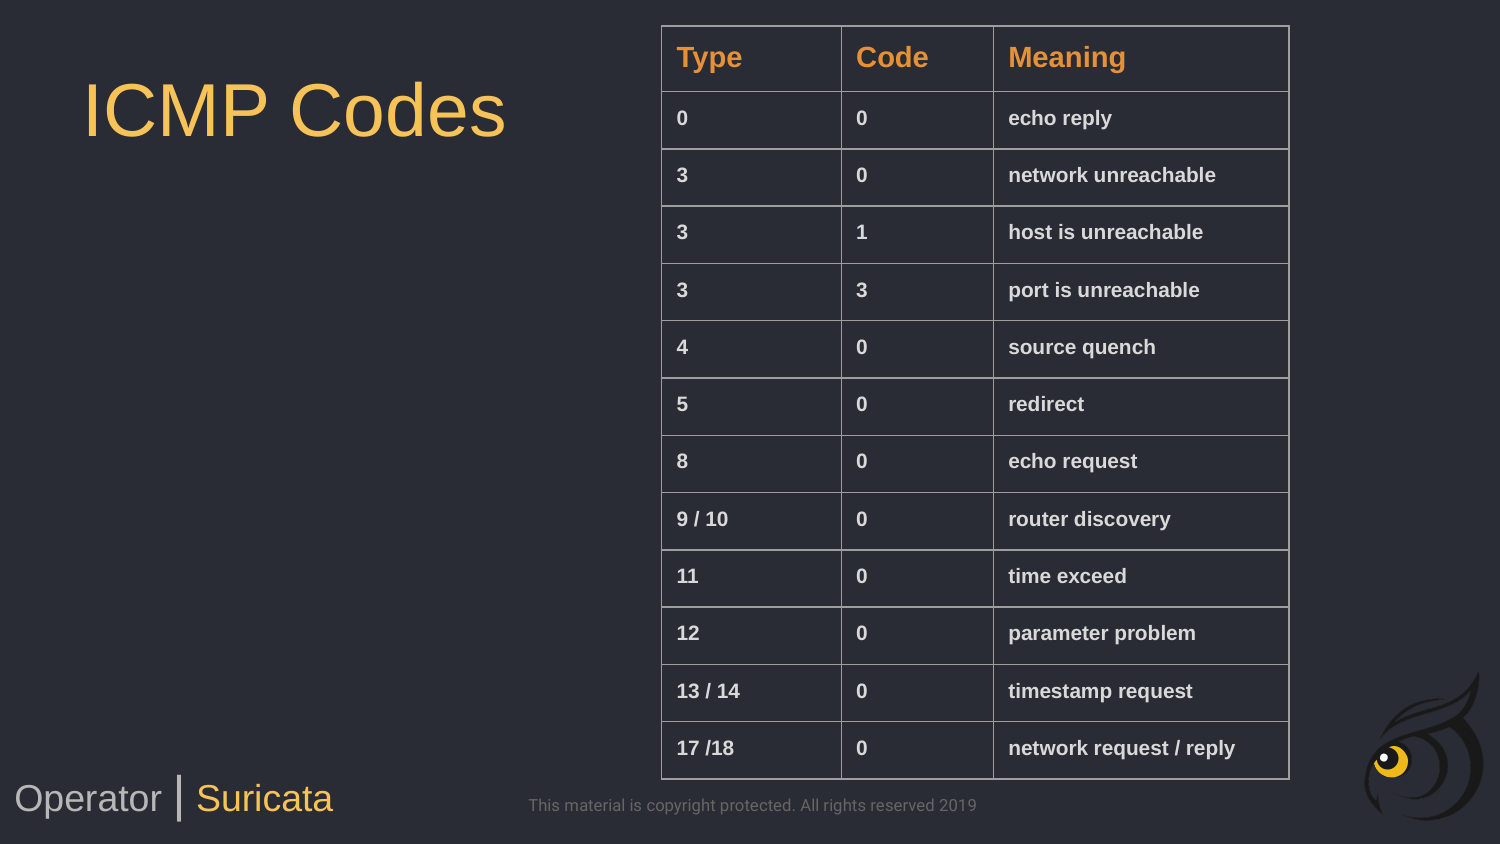

| Type | Code | Meaning |
| --- | --- | --- |
| 0 | 0 | echo reply |
| 3 | 0 | network unreachable |
| 3 | 1 | host is unreachable |
| 3 | 3 | port is unreachable |
| 4 | 0 | source quench |
| 5 | 0 | redirect |
| 8 | 0 | echo request |
| 9 / 10 | 0 | router discovery |
| 11 | 0 | time exceed |
| 12 | 0 | parameter problem |
| 13 / 14 | 0 | timestamp request |
| 17 /18 | 0 | network request / reply |
# ICMP Codes